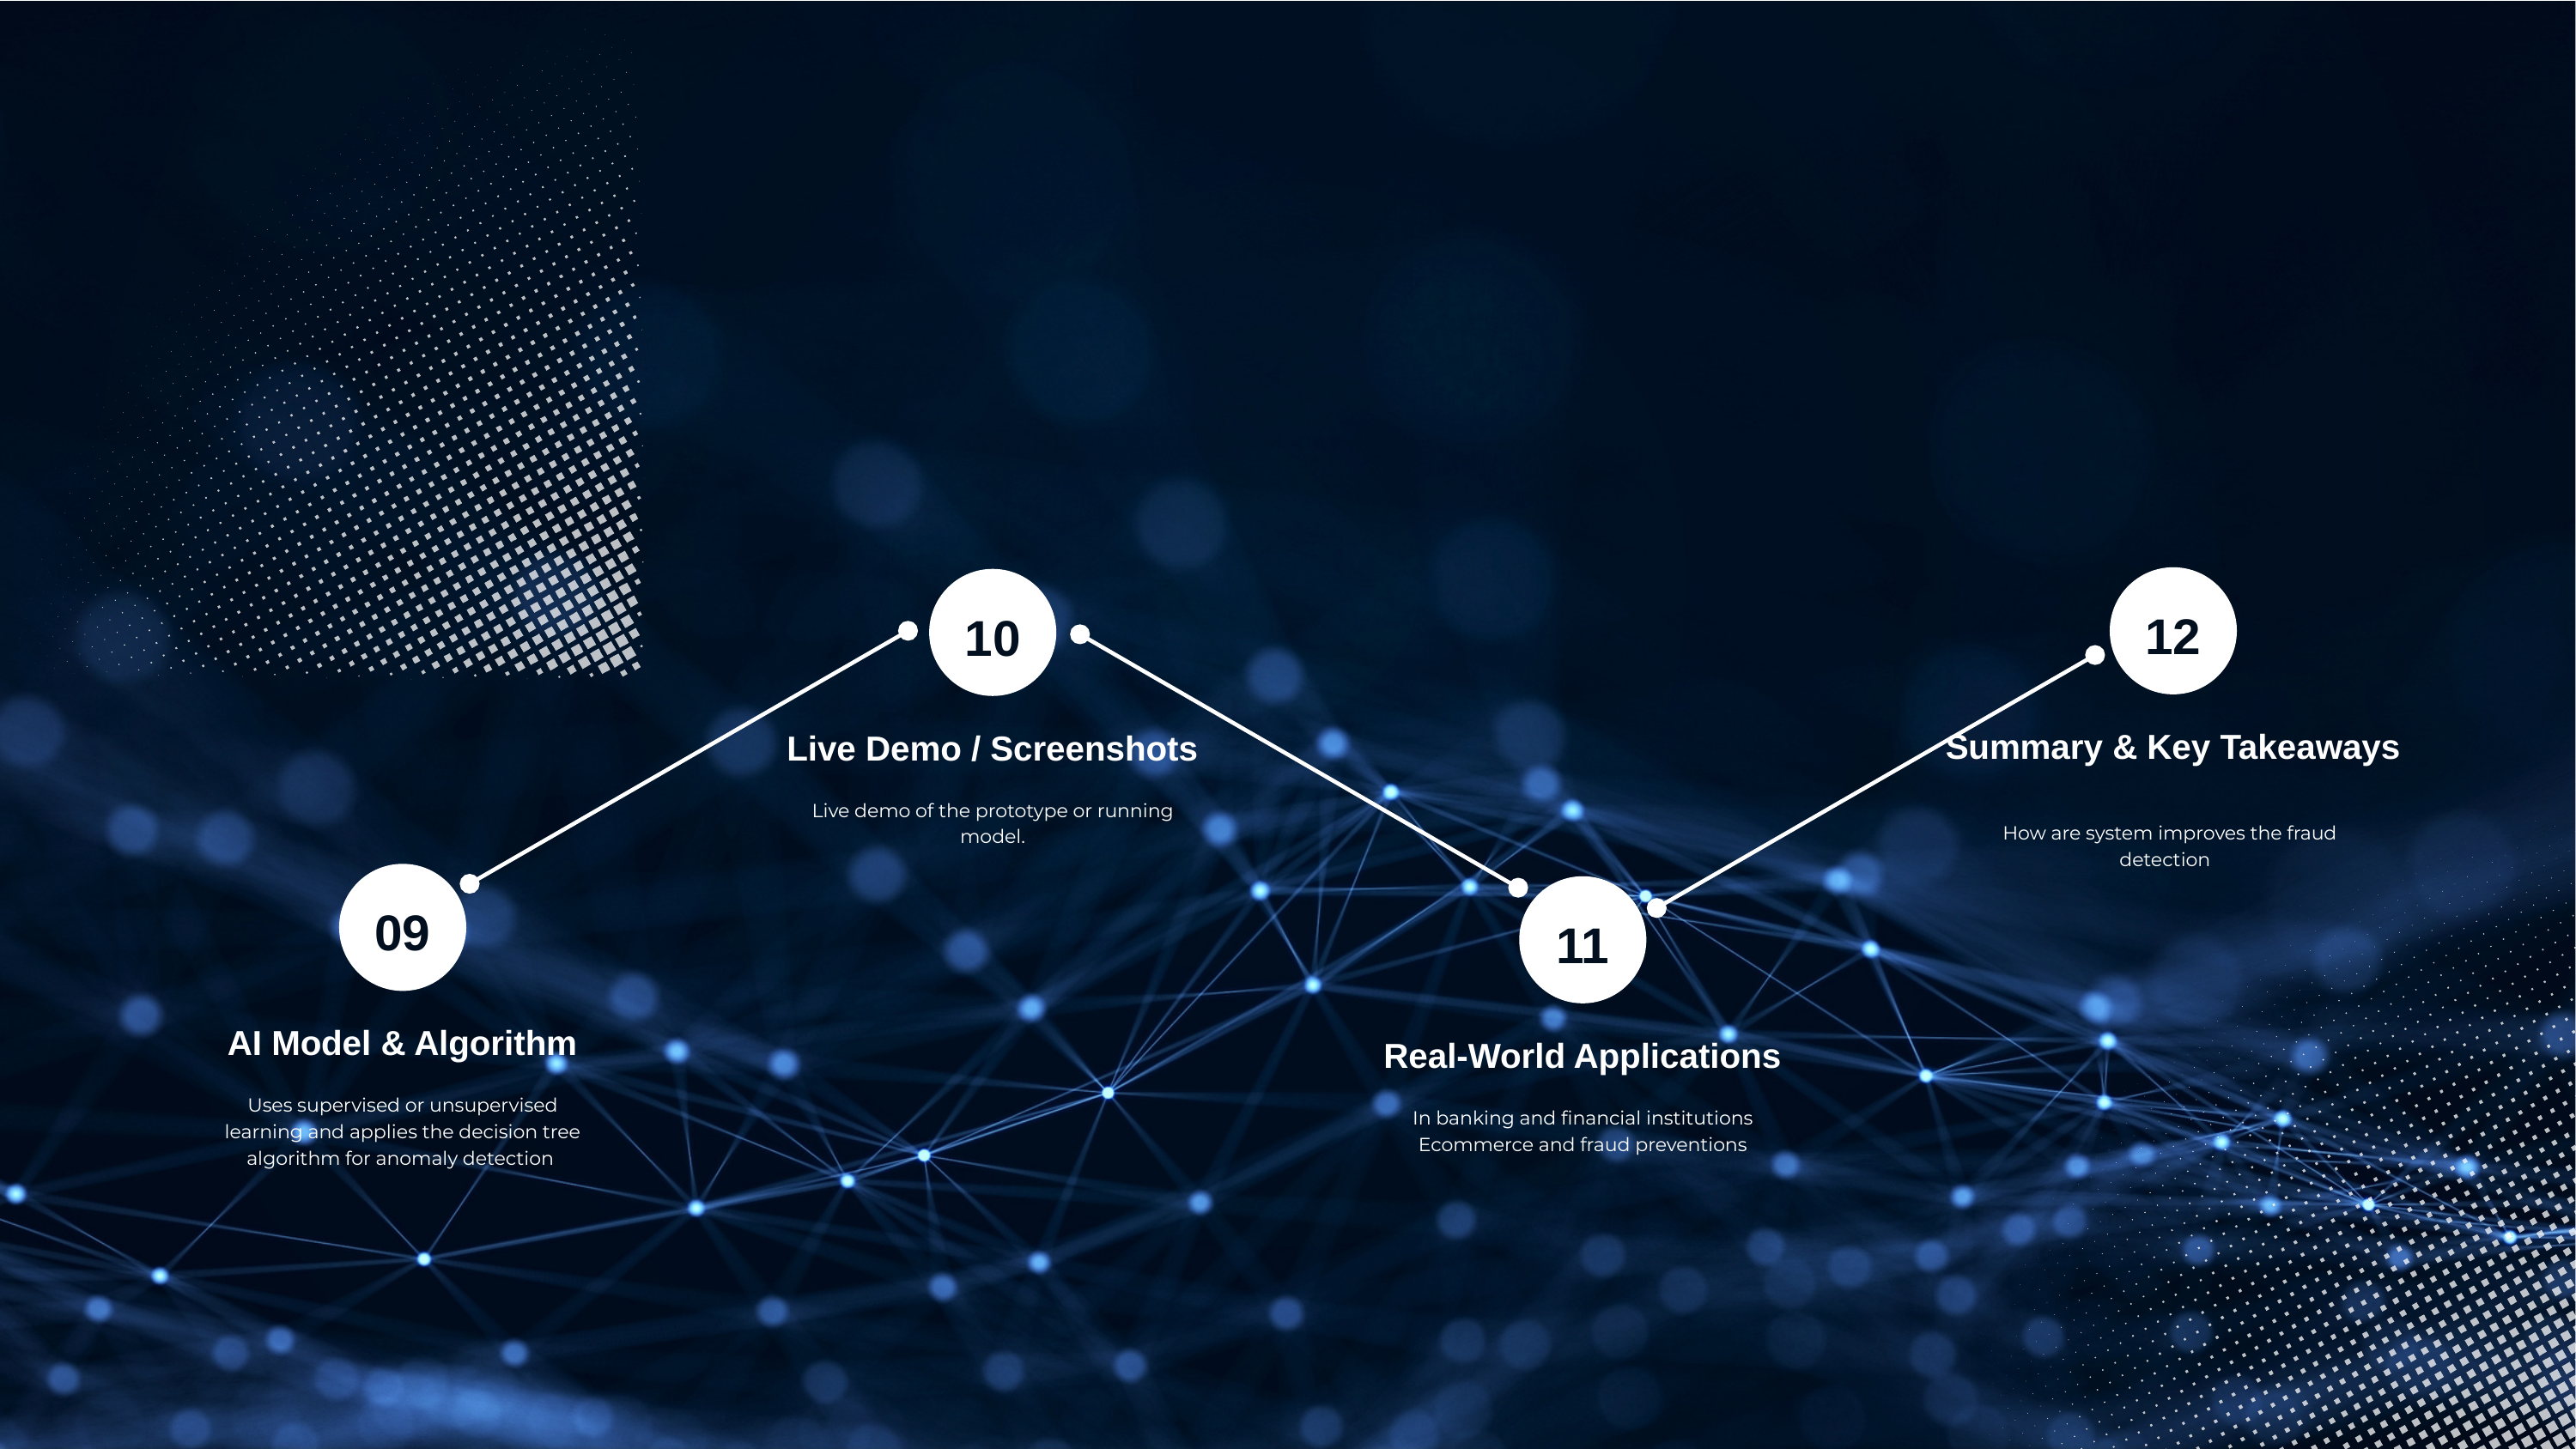

12
10

Summary & Key Takeaways
Live Demo / Screenshots

Live demo of the prototype or running model.
How are system improves the fraud detection

09
11
AI Model & Algorithm
Real-World Applications
Uses supervised or unsupervised learning and applies the decision tree algorithm for anomaly detection
In banking and financial institutions
Ecommerce and fraud preventions